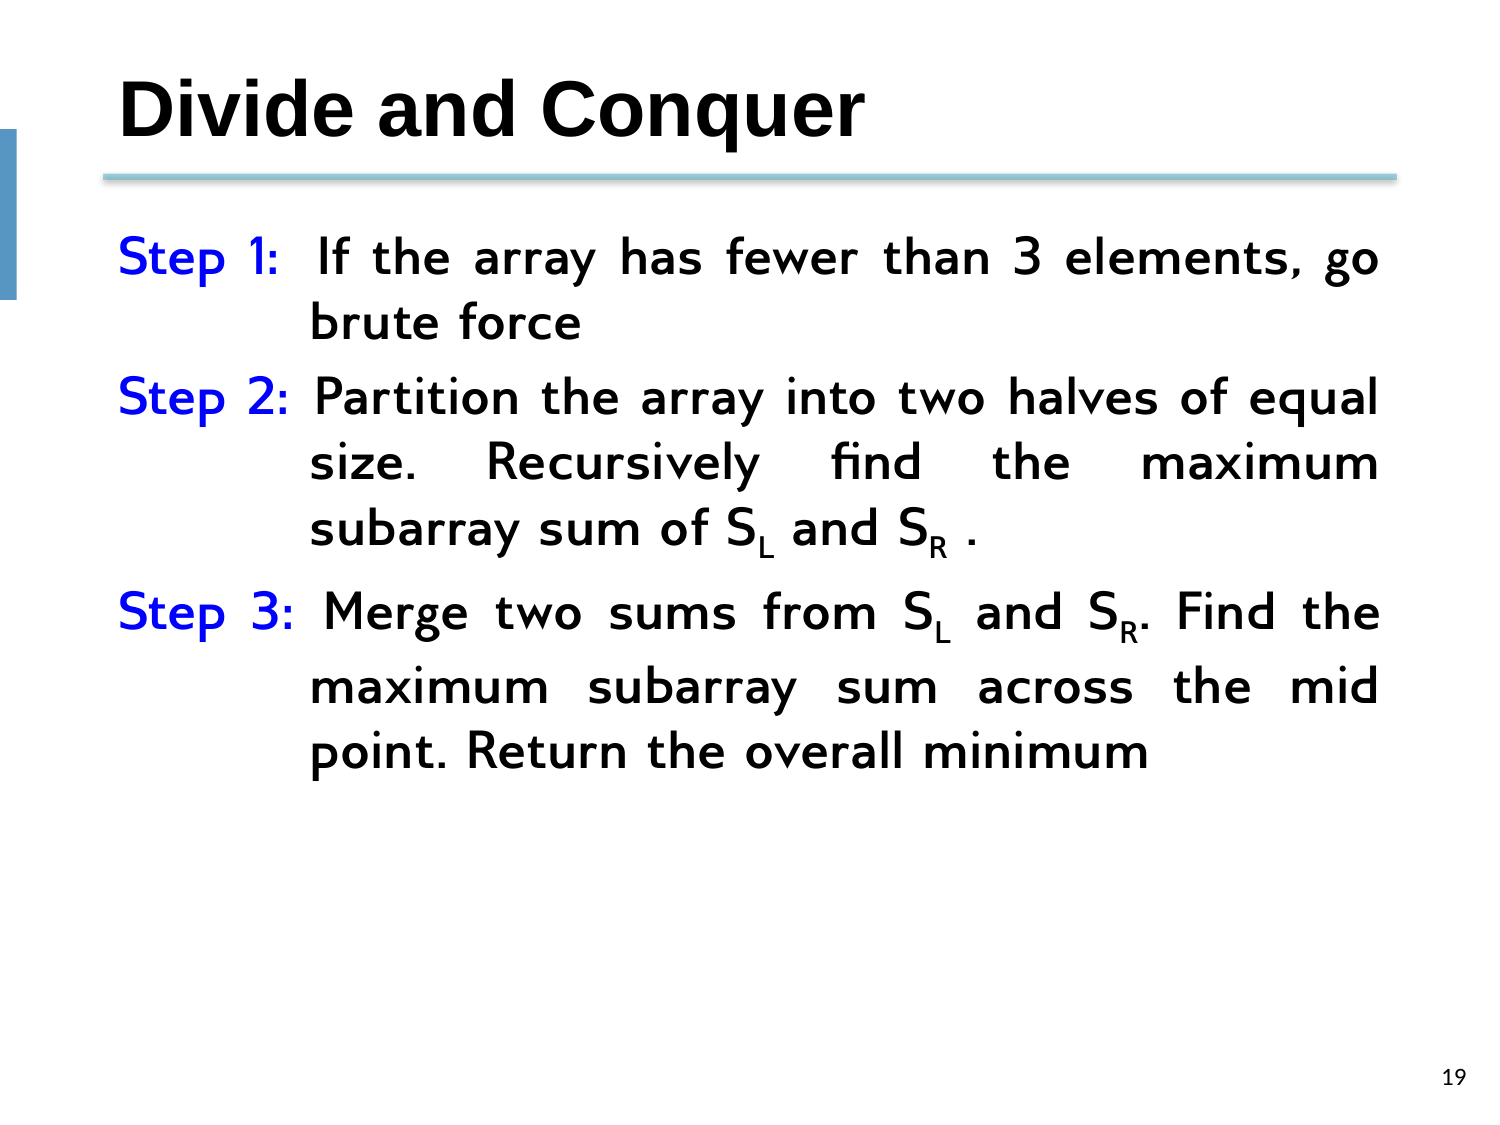

# Divide and Conquer
Step 1: 	If the array has fewer than 3 elements, go brute force
Step 2: 	Partition the array into two halves of equal size. Recursively find the maximum subarray sum of SL and SR .
Step 3: 	Merge two sums from SL and SR. Find the maximum subarray sum across the mid point. Return the overall minimum

19